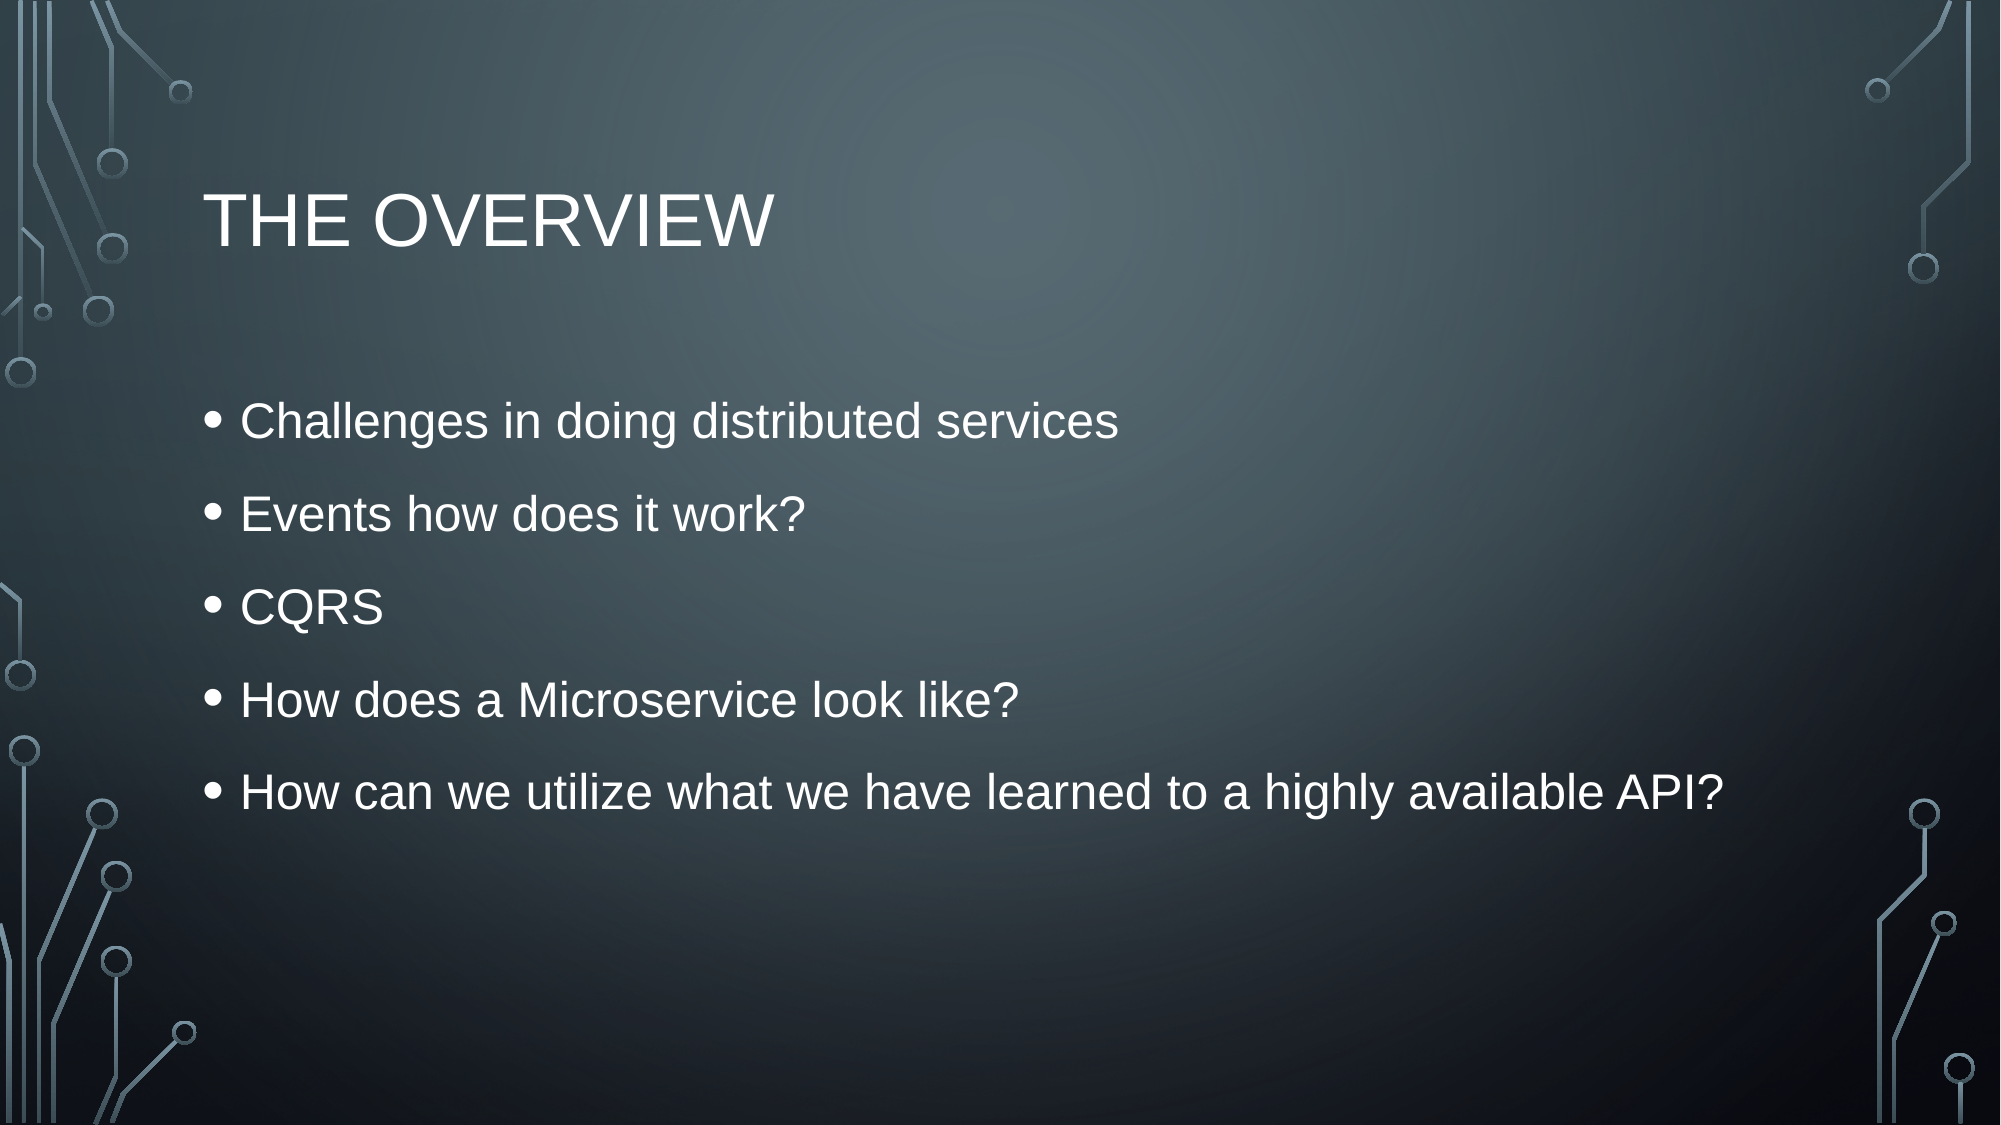

# The overview
Challenges in doing distributed services
Events how does it work?
CQRS
How does a Microservice look like?
How can we utilize what we have learned to a highly available API?